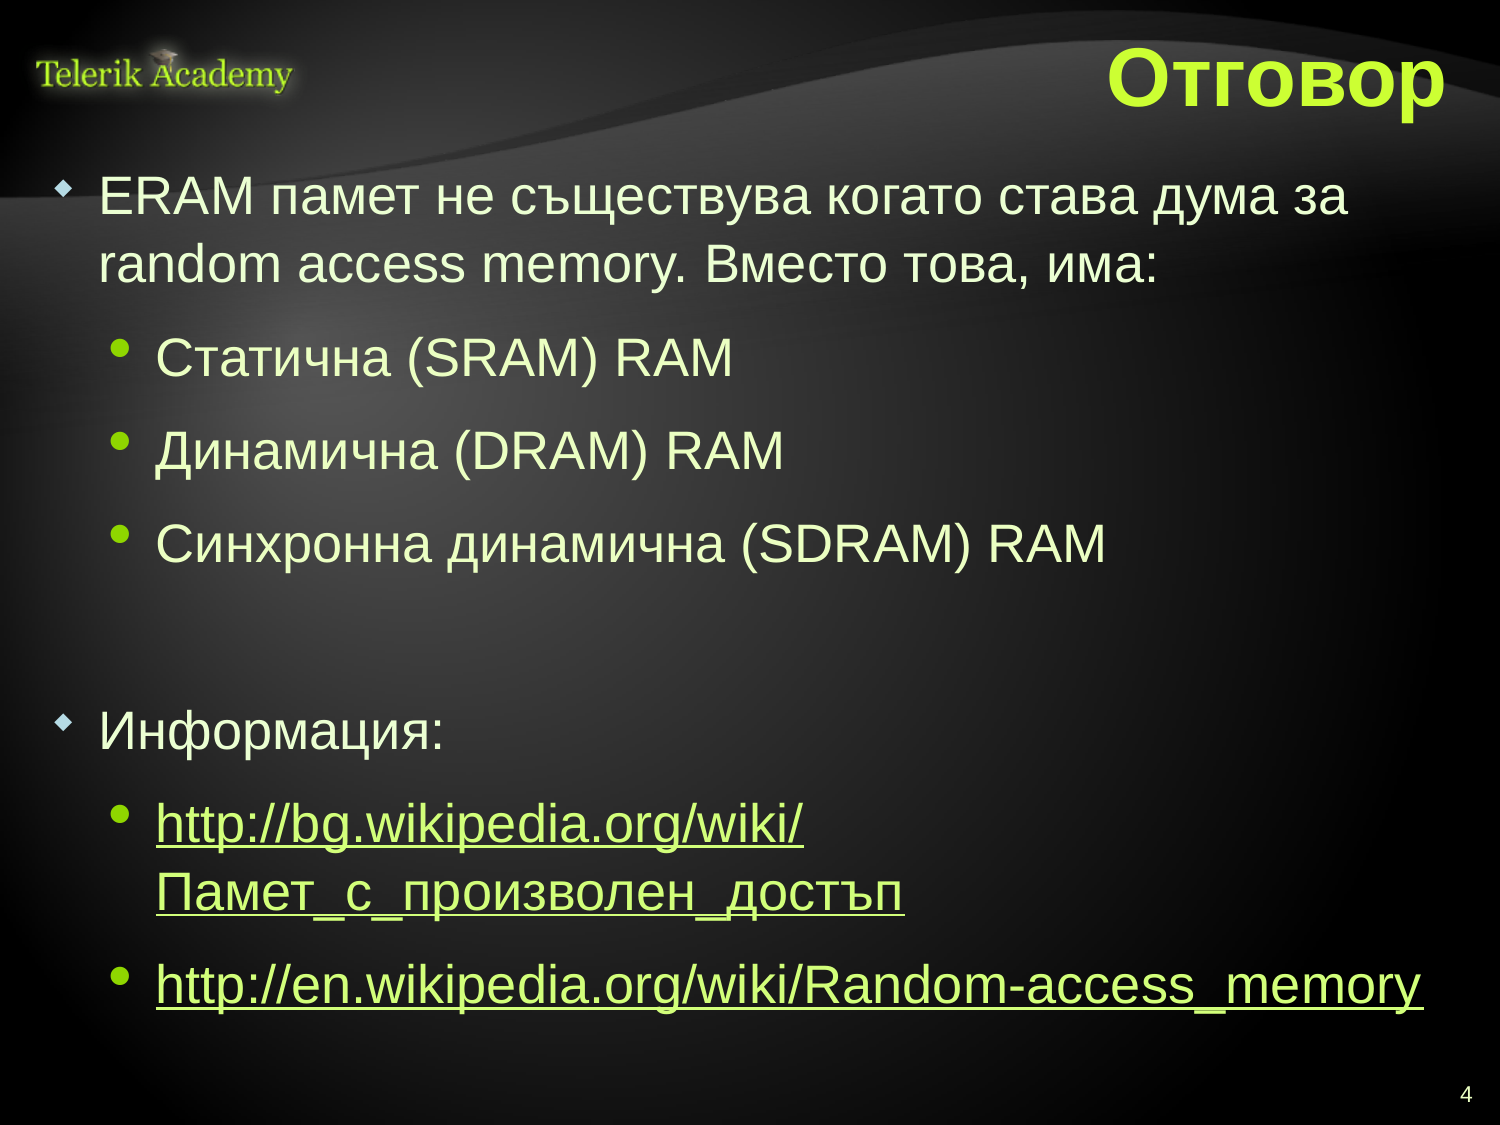

# Отговор
ERAM памет не съществува когато става дума за random access memory. Вместо това, има:
Статична (SRAM) RAM
Динамична (DRAM) RAM
Синхронна динамична (SDRAM) RAM

Информация:
http://bg.wikipedia.org/wiki/Памет_с_произволен_достъп
http://en.wikipedia.org/wiki/Random-access_memory
4